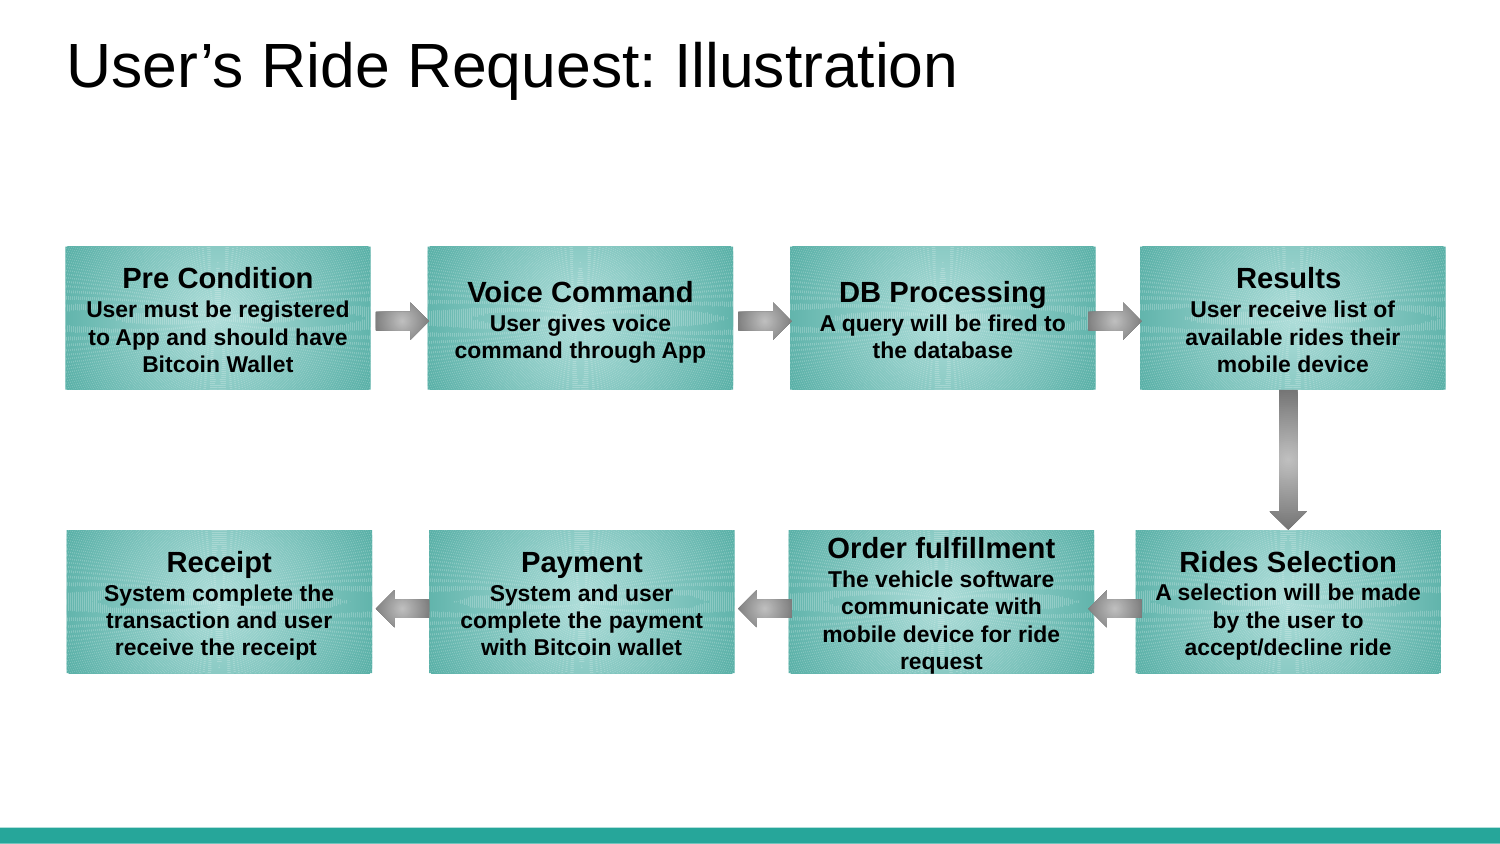

# User’s Ride Request: Illustration

Pre Condition
User must be registered to App and should have Bitcoin Wallet
Voice Command
User gives voice command through App
DB Processing
A query will be fired to the database
Results
User receive list of available rides their mobile device

Rides Selection
A selection will be made by the user to accept/decline ride
Receipt
System complete the transaction and user receive the receipt
Payment
System and user complete the payment with Bitcoin wallet
Order fulfillment
The vehicle software communicate with mobile device for ride request